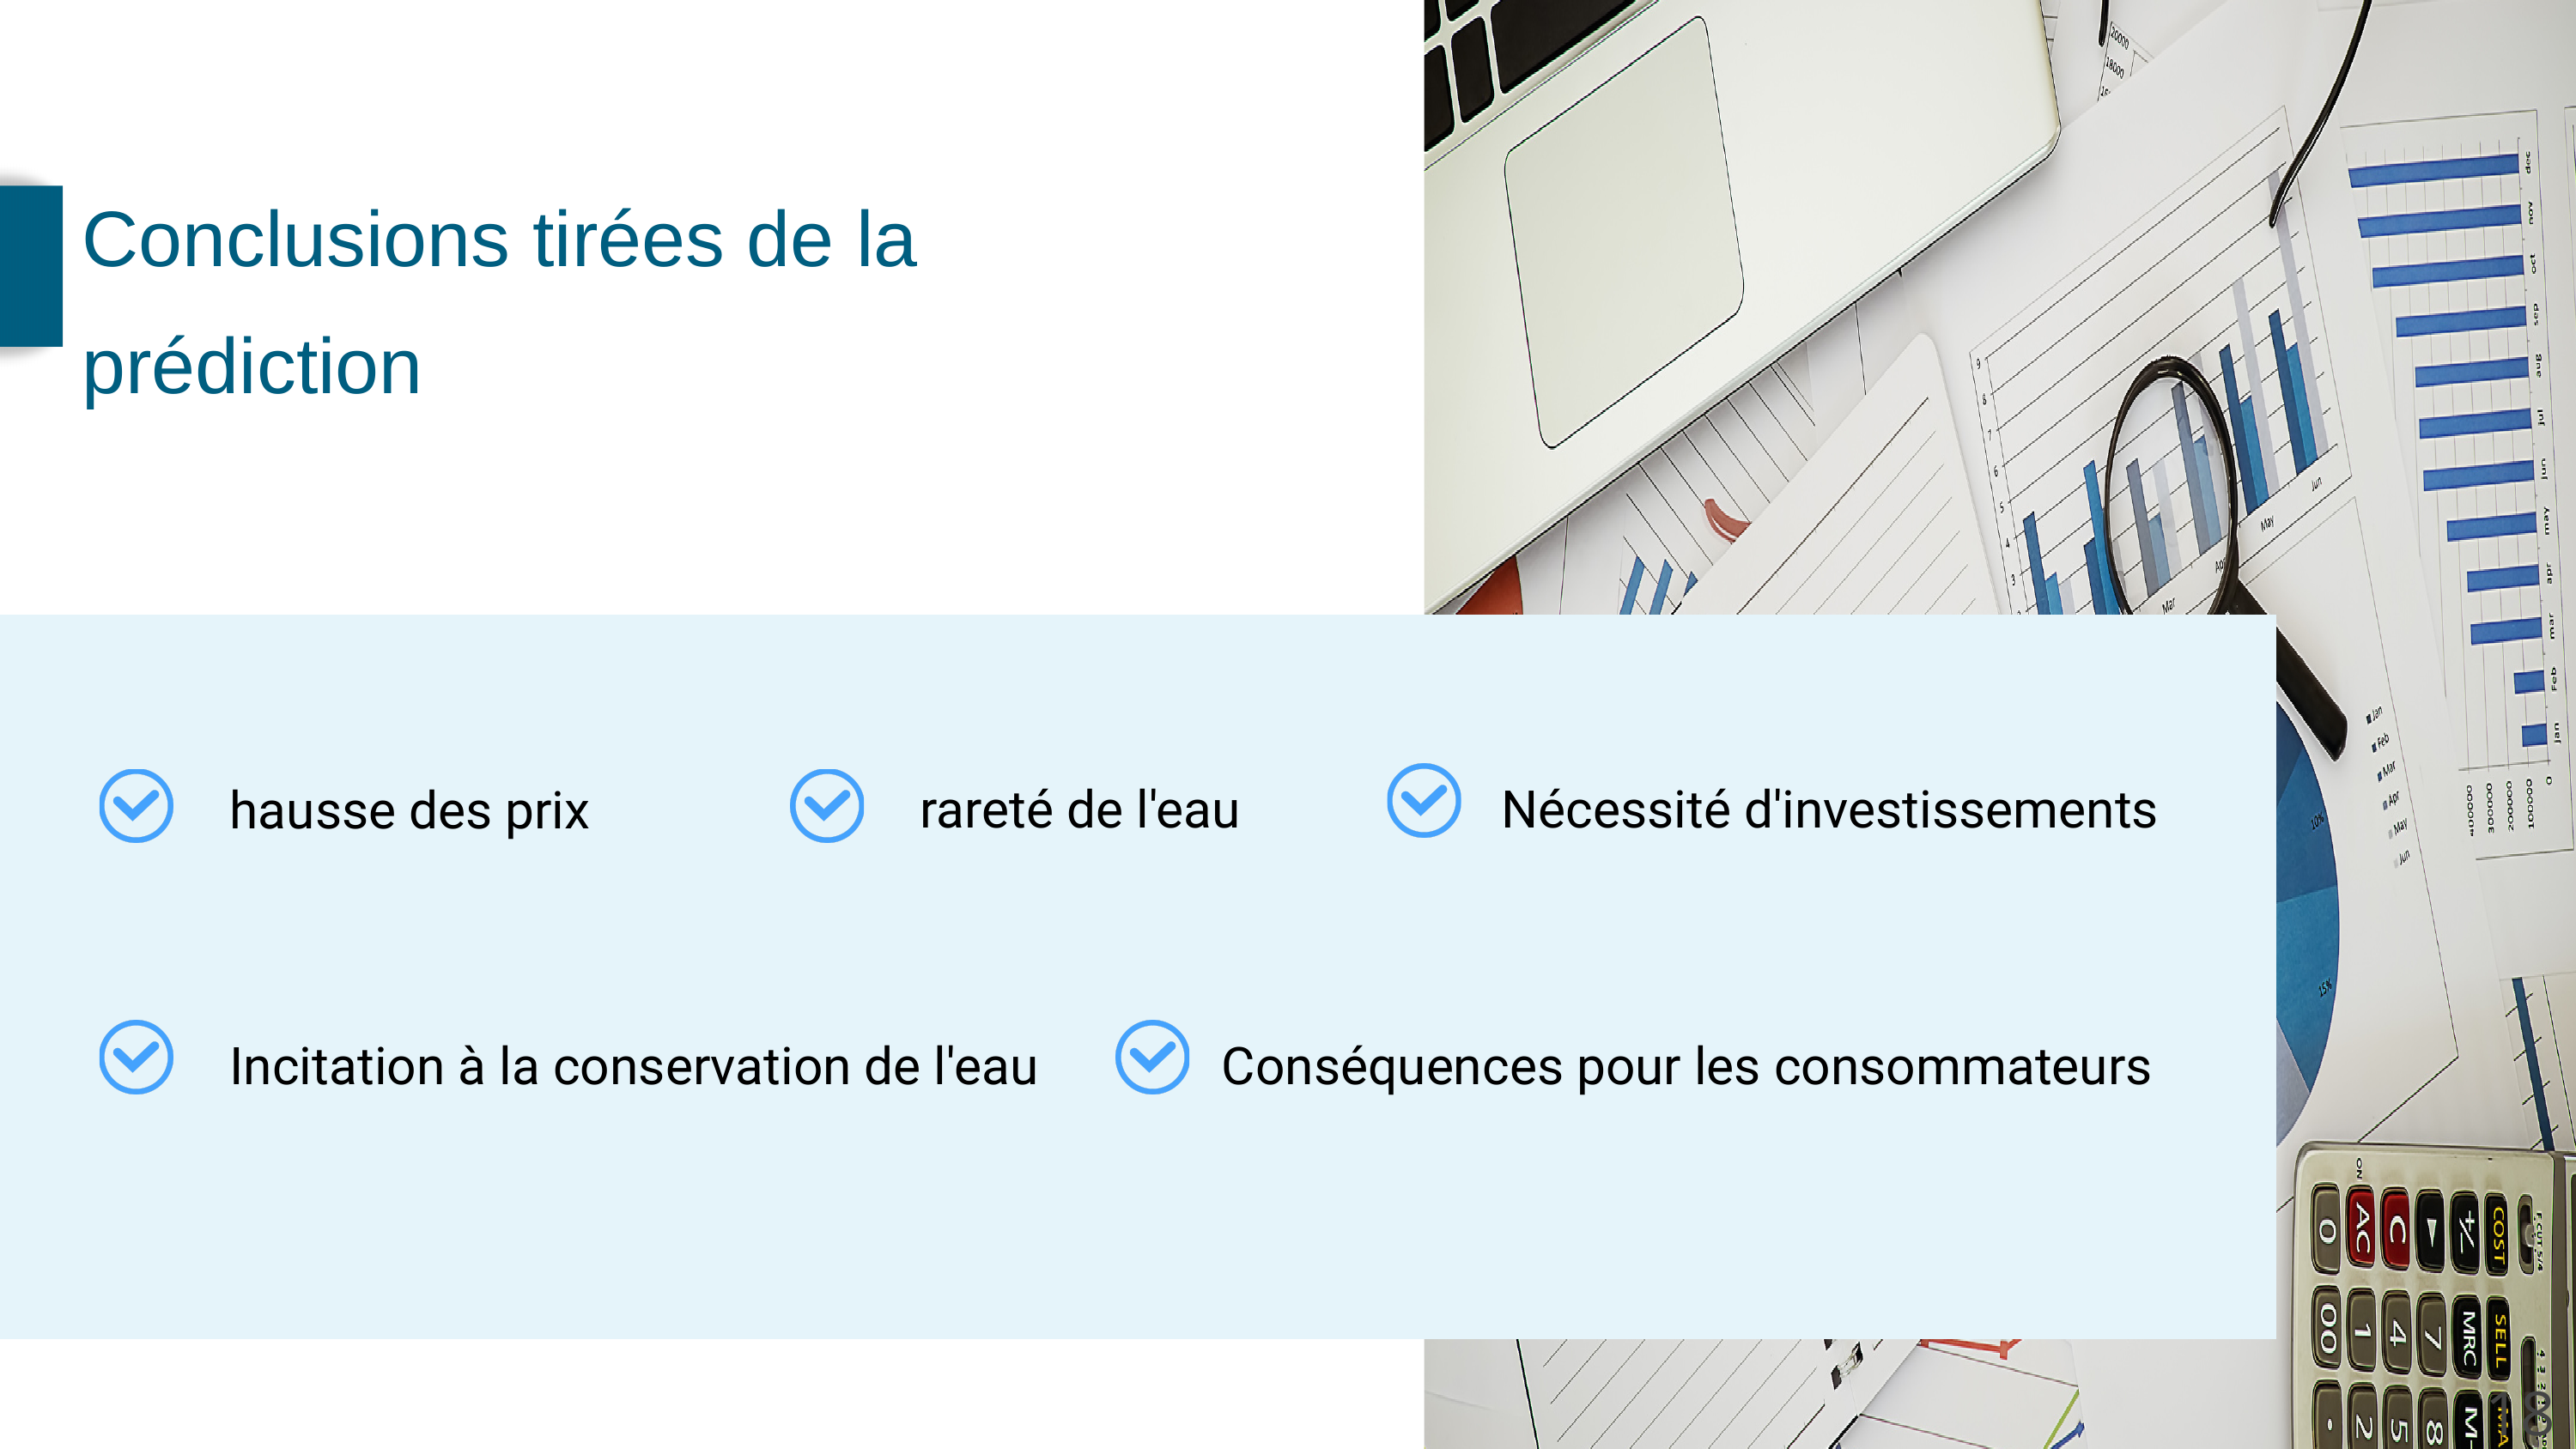

Conclusions tirées de la prédiction

rareté de l'eau
Nécessité d'investissements
hausse des prix

Incitation à la conservation de l'eau
Conséquences pour les consommateurs
18